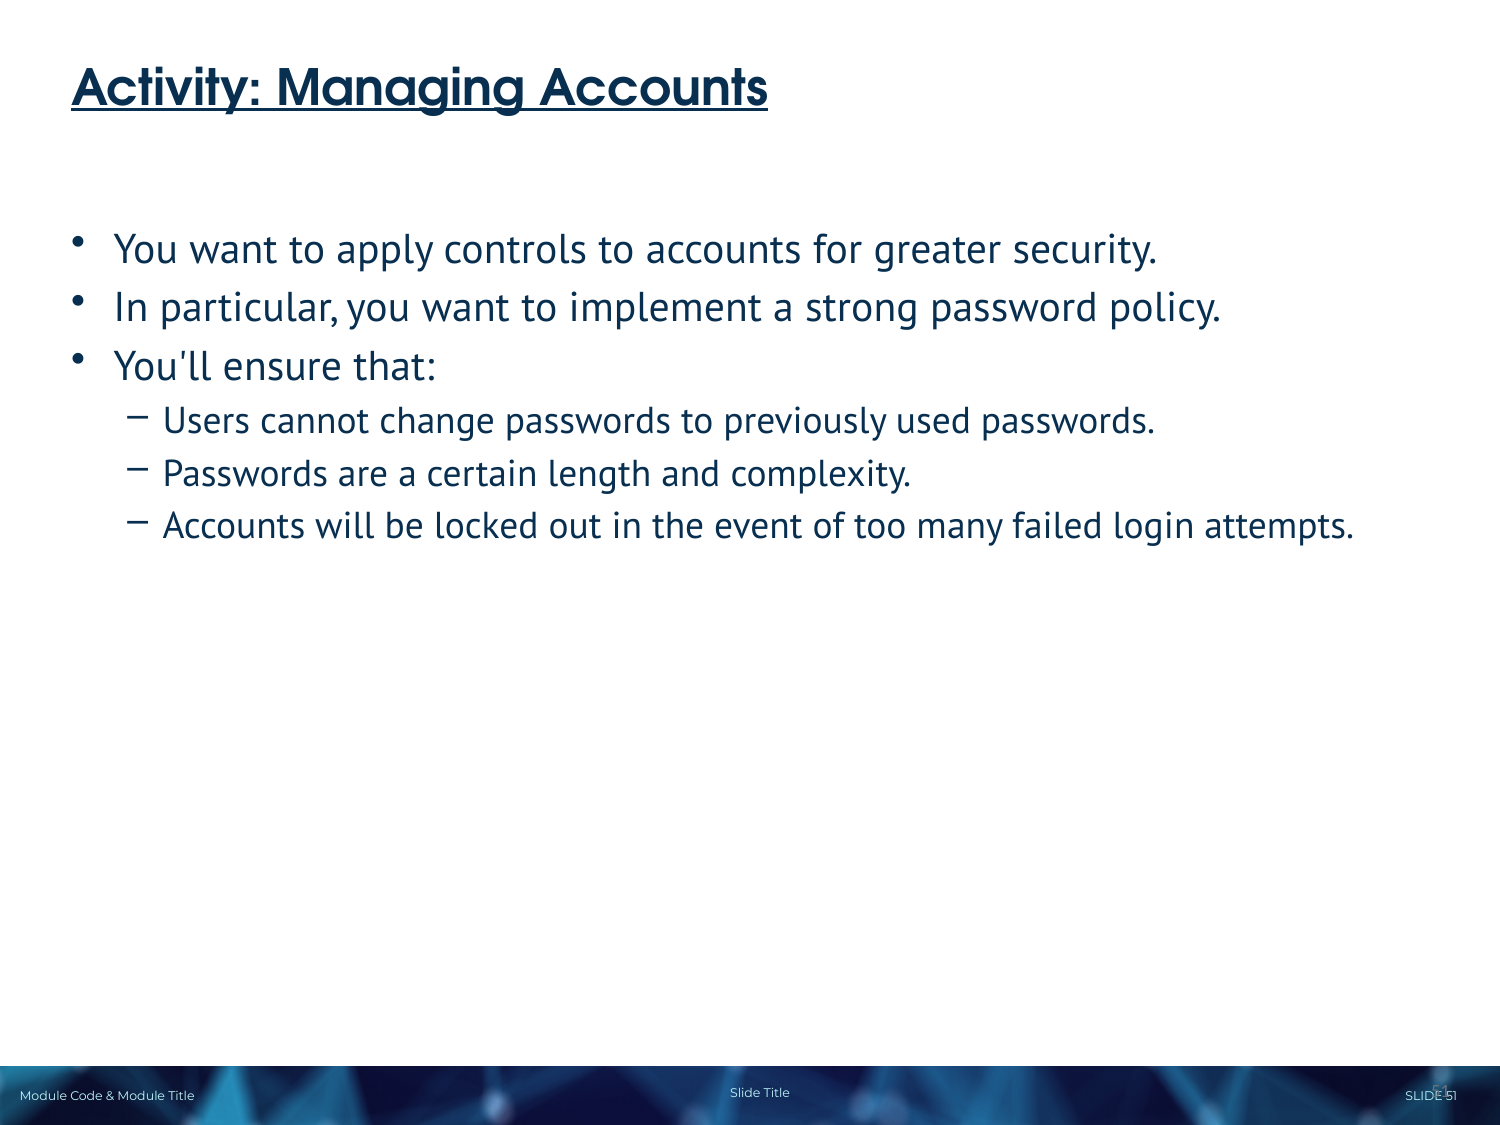

# Activity: Managing Accounts
You want to apply controls to accounts for greater security.
In particular, you want to implement a strong password policy.
You'll ensure that:
Users cannot change passwords to previously used passwords.
Passwords are a certain length and complexity.
Accounts will be locked out in the event of too many failed login attempts.
51